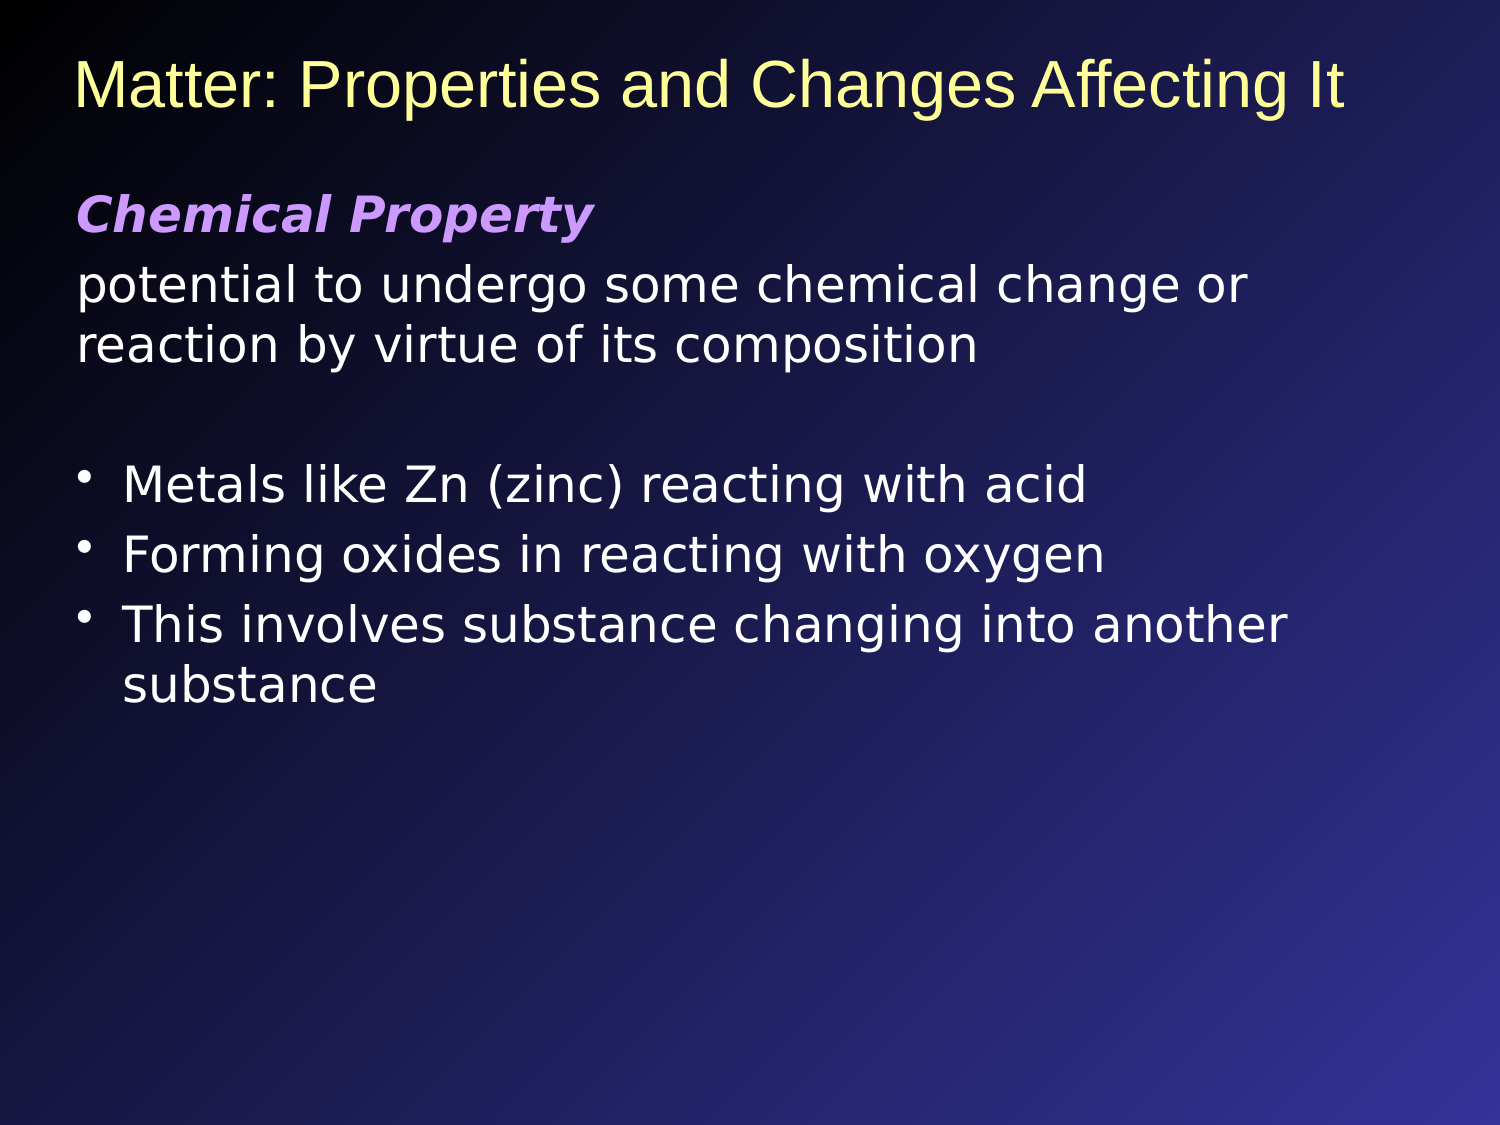

# Matter: Properties and Changes Affecting It
Chemical Property
potential to undergo some chemical change or reaction by virtue of its composition

Metals like Zn (zinc) reacting with acid
Forming oxides in reacting with oxygen
This involves substance changing into another substance